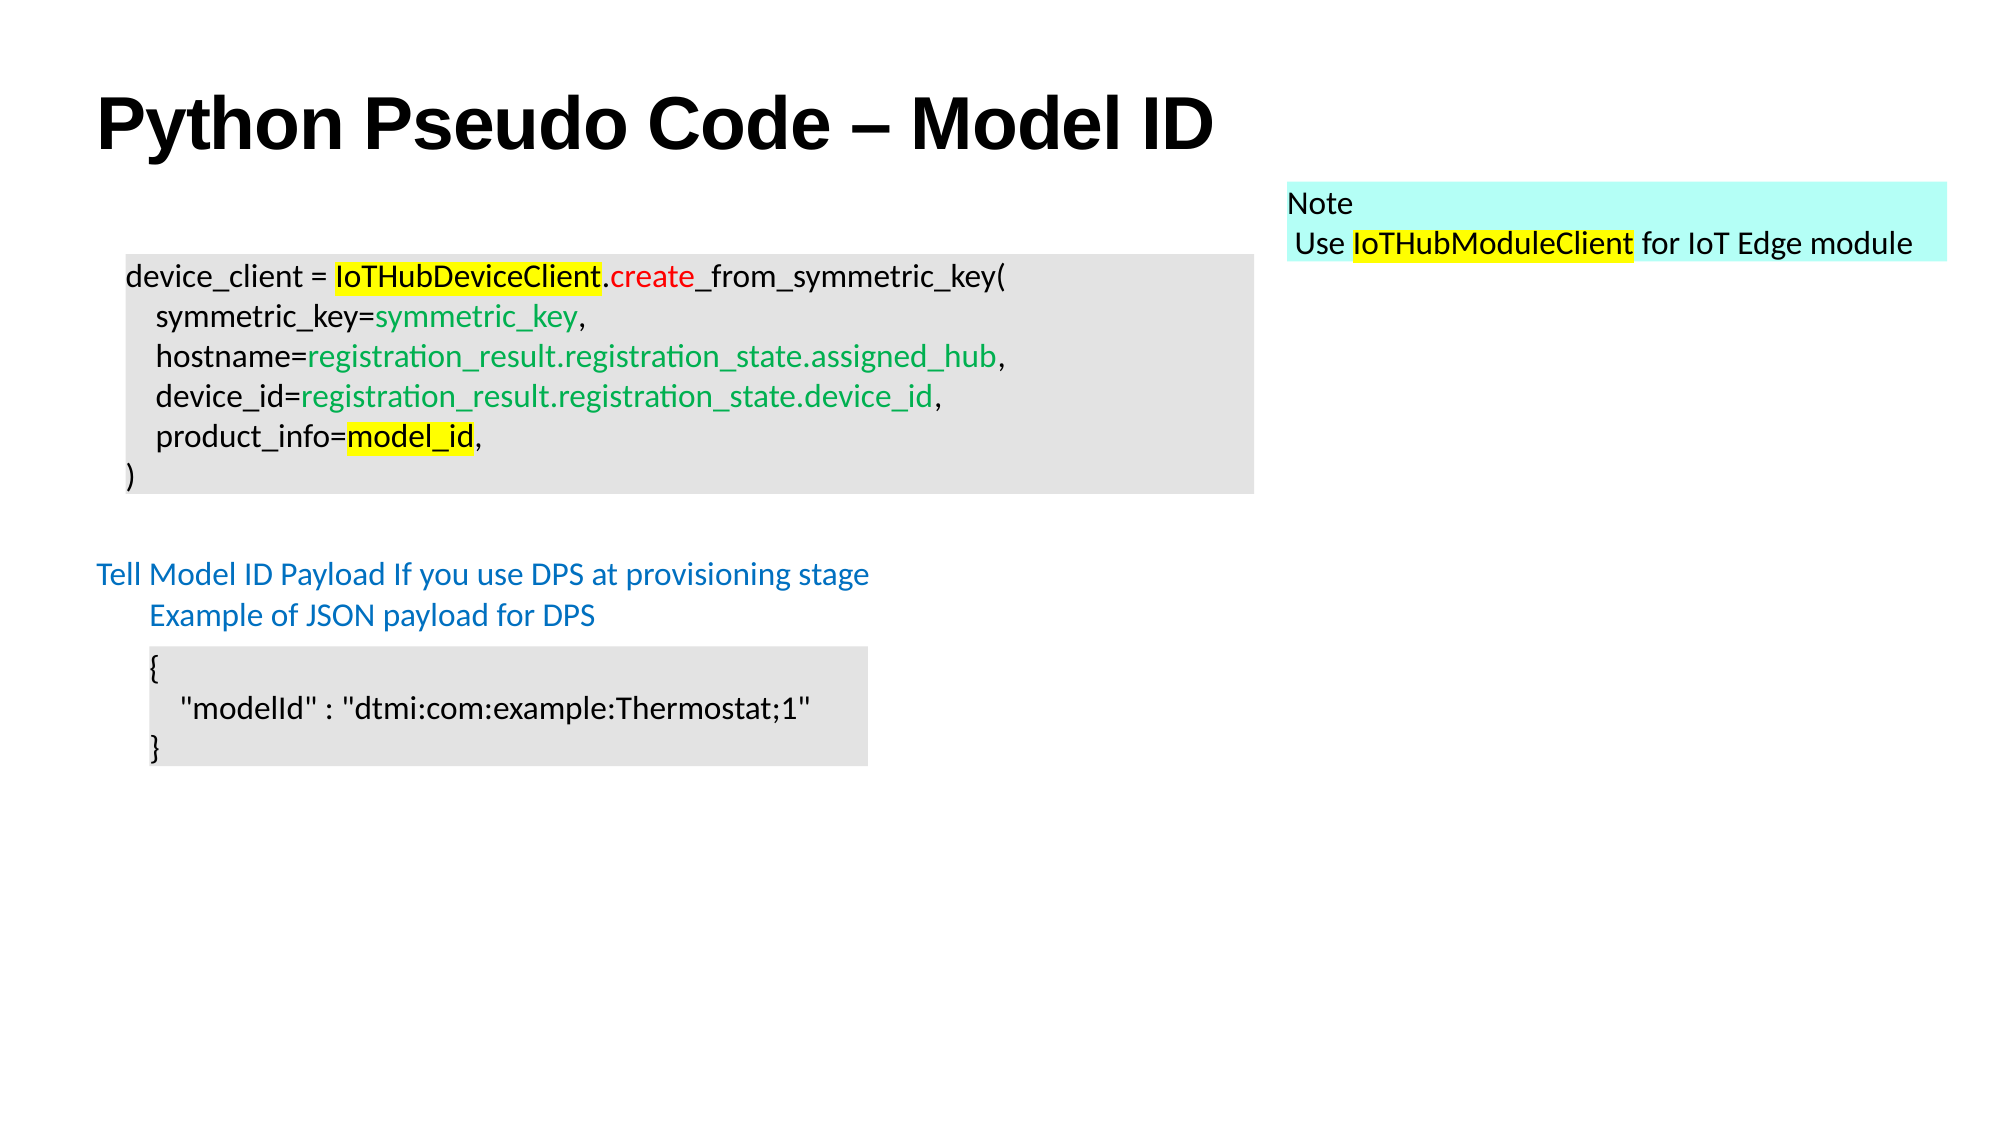

# Python Pseudo Code – Model ID
Note
 Use IoTHubModuleClient for IoT Edge module
device_client = IoTHubDeviceClient.create_from_symmetric_key(
    symmetric_key=symmetric_key,
    hostname=registration_result.registration_state.assigned_hub,
    device_id=registration_result.registration_state.device_id,
    product_info=model_id,
)
Tell Model ID Payload If you use DPS at provisioning stage
Example of JSON payload for DPS
{
    "modelId" : "dtmi:com:example:Thermostat;1"
}